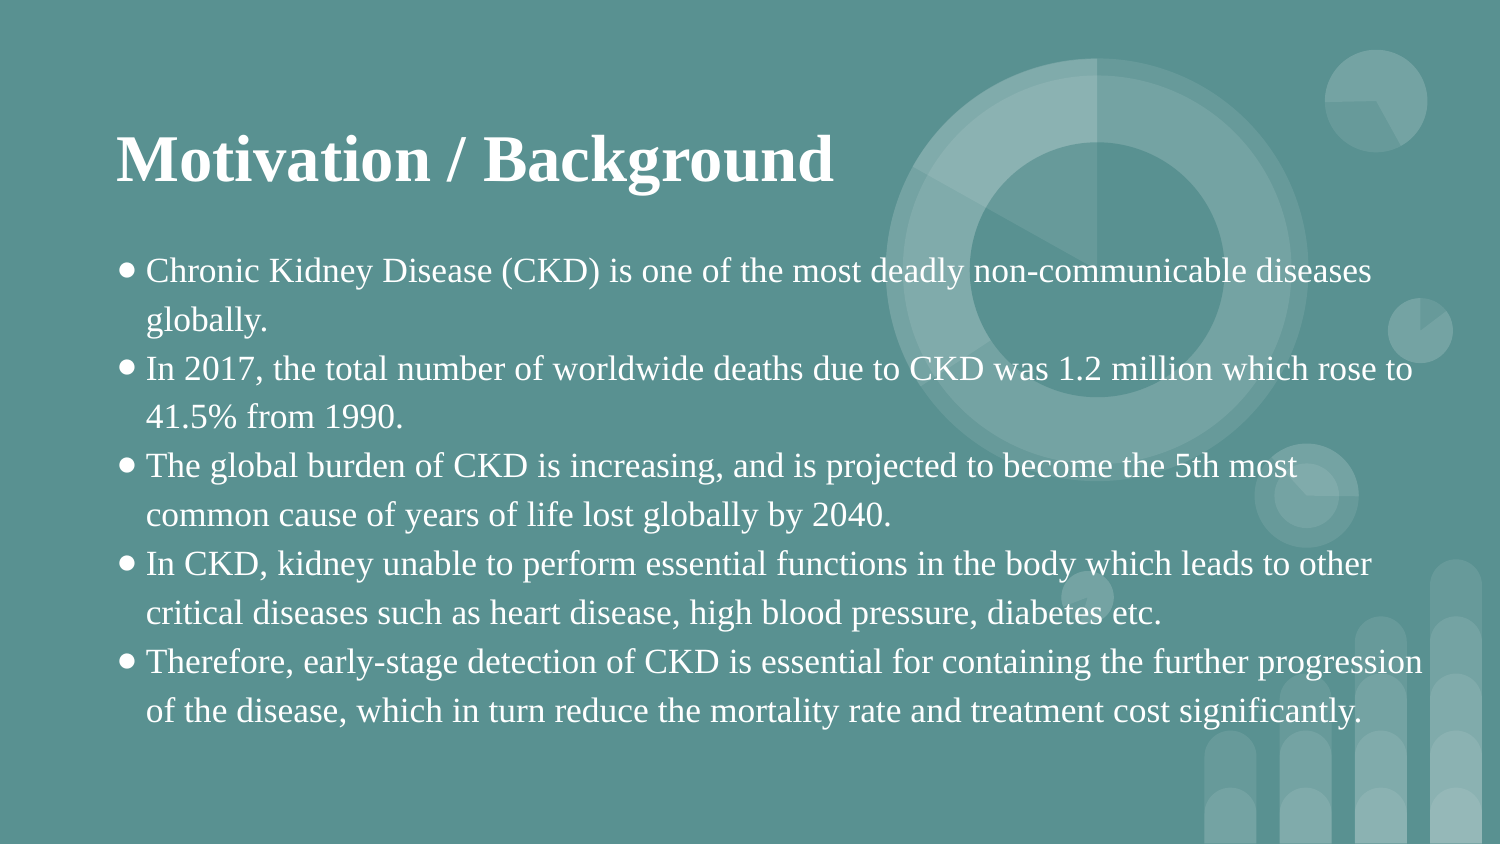

# Motivation / Background
Chronic Kidney Disease (CKD) is one of the most deadly non-communicable diseases globally.
In 2017, the total number of worldwide deaths due to CKD was 1.2 million which rose to 41.5% from 1990.
The global burden of CKD is increasing, and is projected to become the 5th most common cause of years of life lost globally by 2040.
In CKD, kidney unable to perform essential functions in the body which leads to other critical diseases such as heart disease, high blood pressure, diabetes etc.
Therefore, early-stage detection of CKD is essential for containing the further progression of the disease, which in turn reduce the mortality rate and treatment cost significantly.